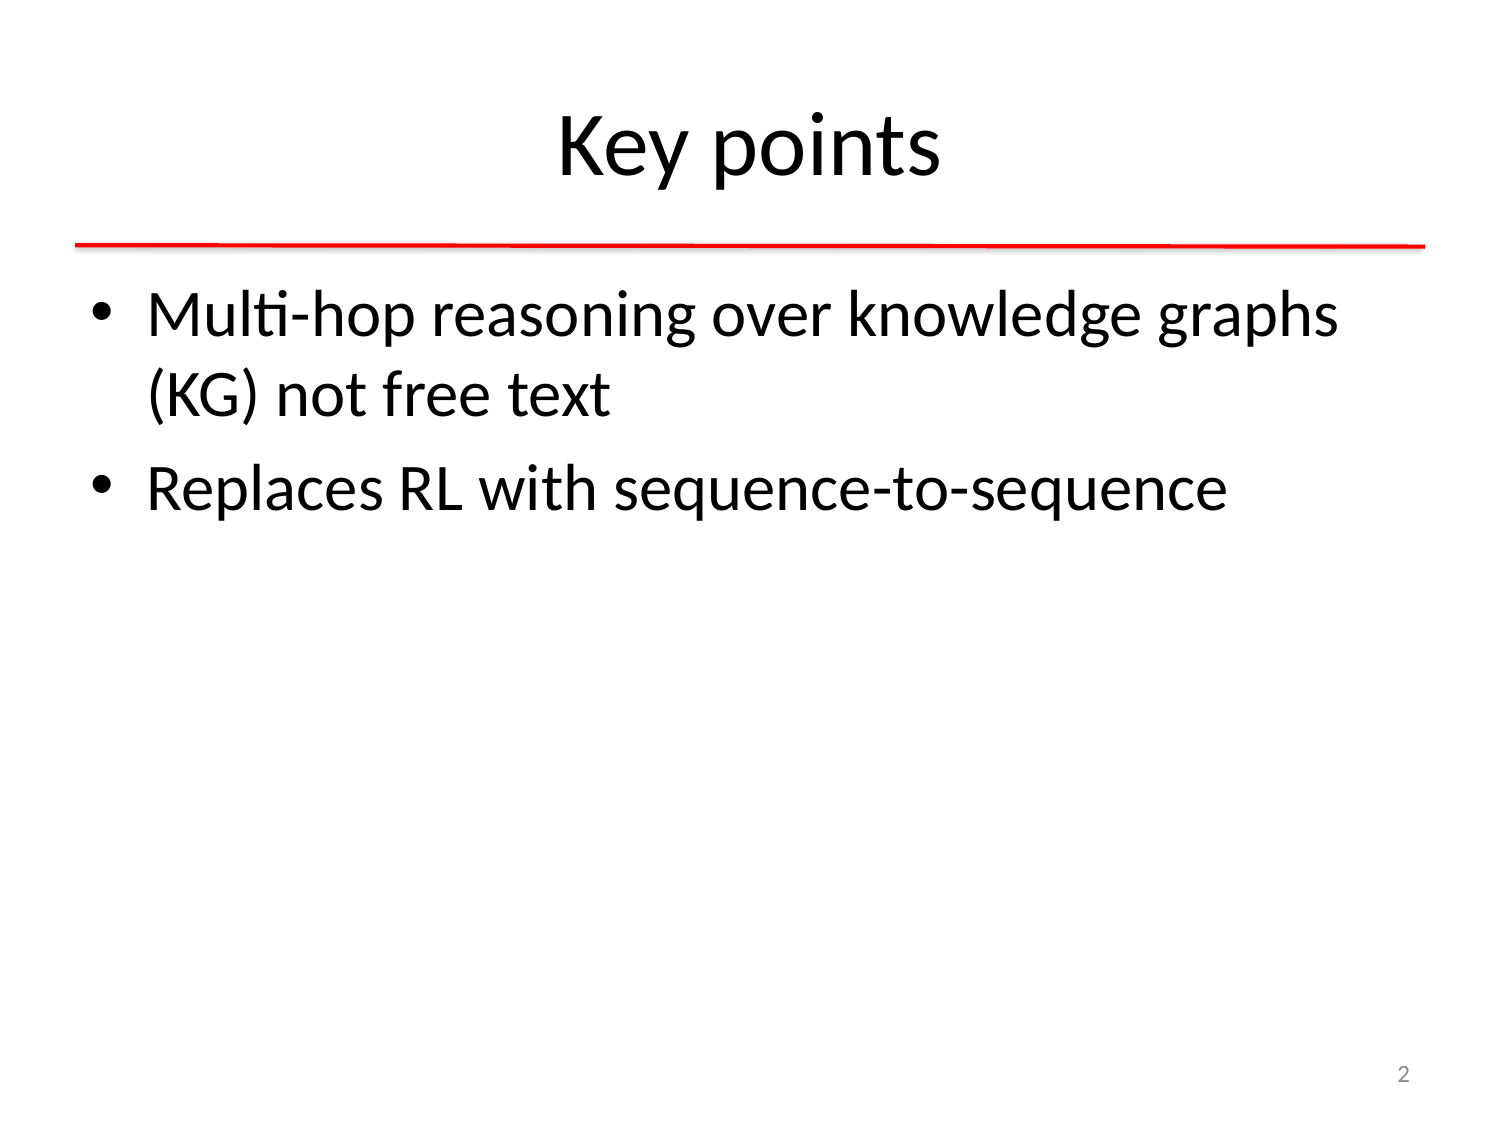

# Key points
Multi-hop reasoning over knowledge graphs (KG) not free text
Replaces RL with sequence-to-sequence
2